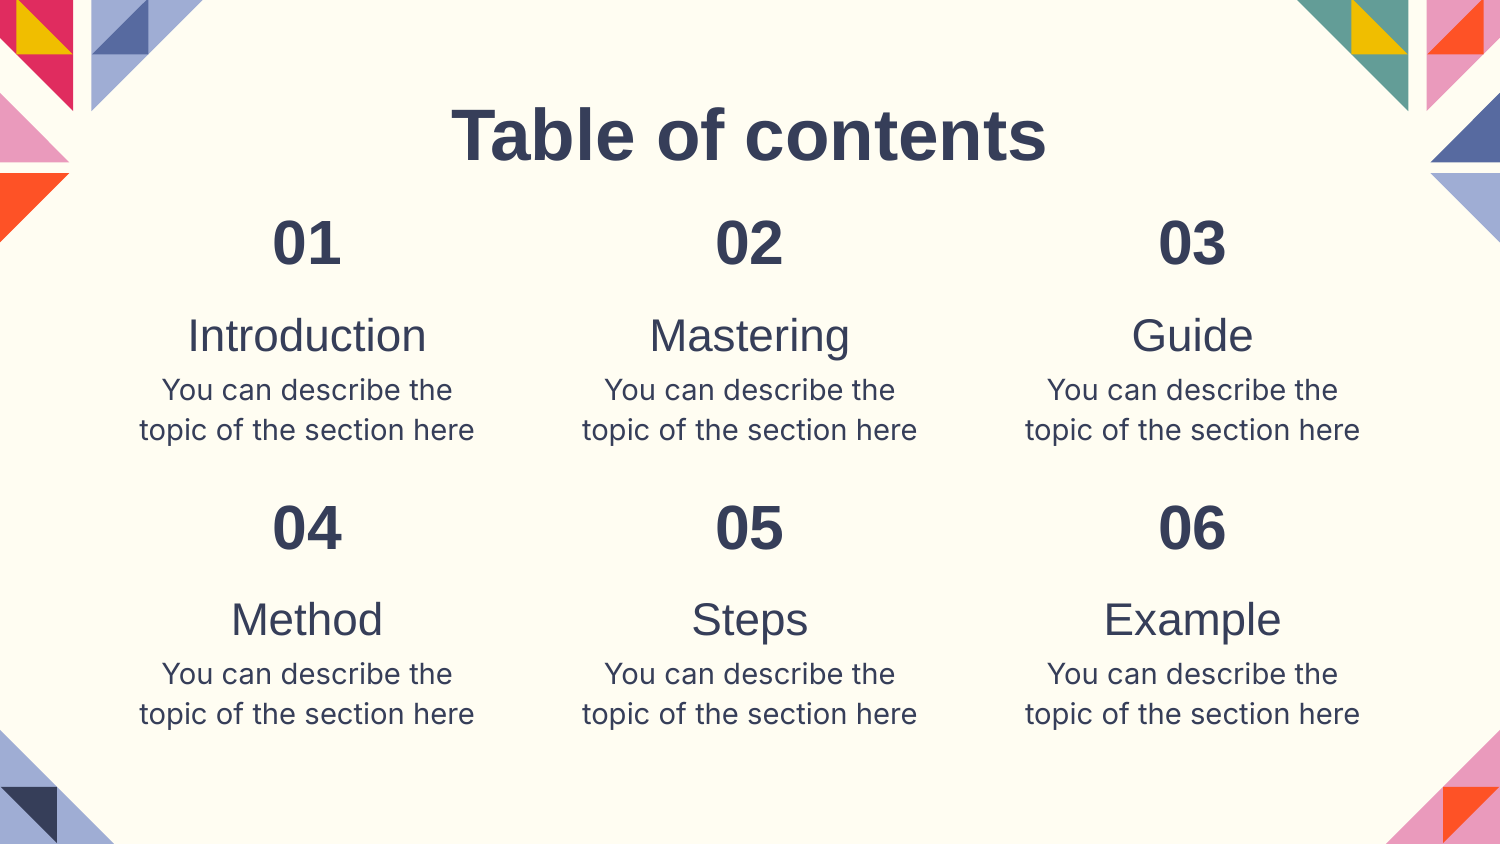

Table of contents
# 01
02
03
Introduction
Mastering
Guide
You can describe the topic of the section here
You can describe the topic of the section here
You can describe the topic of the section here
04
05
06
Method
Steps
Example
You can describe the topic of the section here
You can describe the topic of the section here
You can describe the topic of the section here